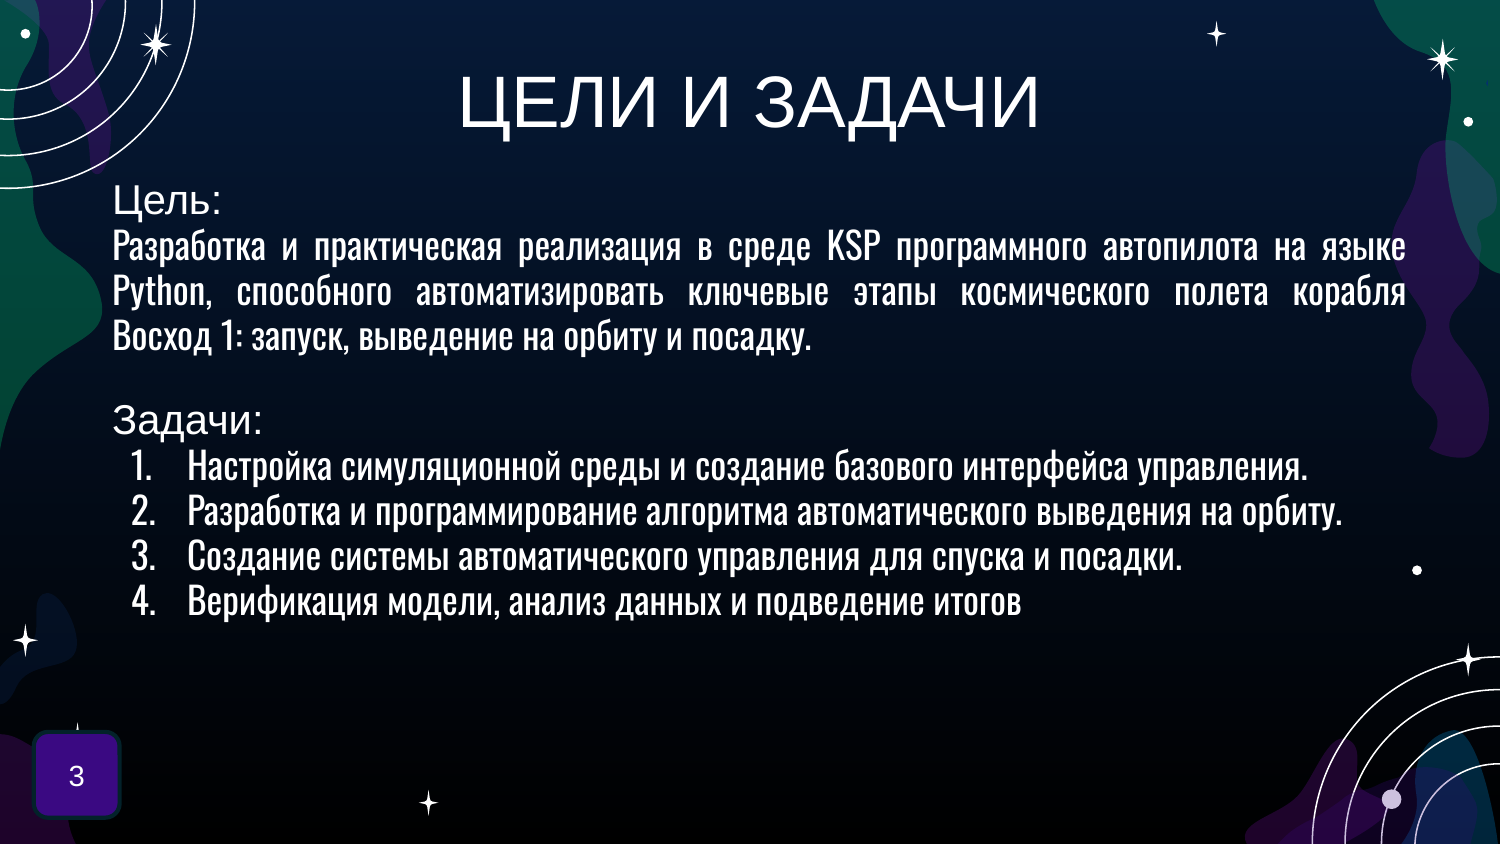

# ЦЕЛИ И ЗАДАЧИ

Цель:
Разработка и практическая реализация в среде KSP программного автопилота на языке Python, способного автоматизировать ключевые этапы космического полета корабля Восход 1: запуск, выведение на орбиту и посадку.

Задачи:
Настройка симуляционной среды и создание базового интерфейса управления.
Разработка и программирование алгоритма автоматического выведения на орбиту.
Создание системы автоматического управления для спуска и посадки.
Верификация модели, анализ данных и подведение итогов

3